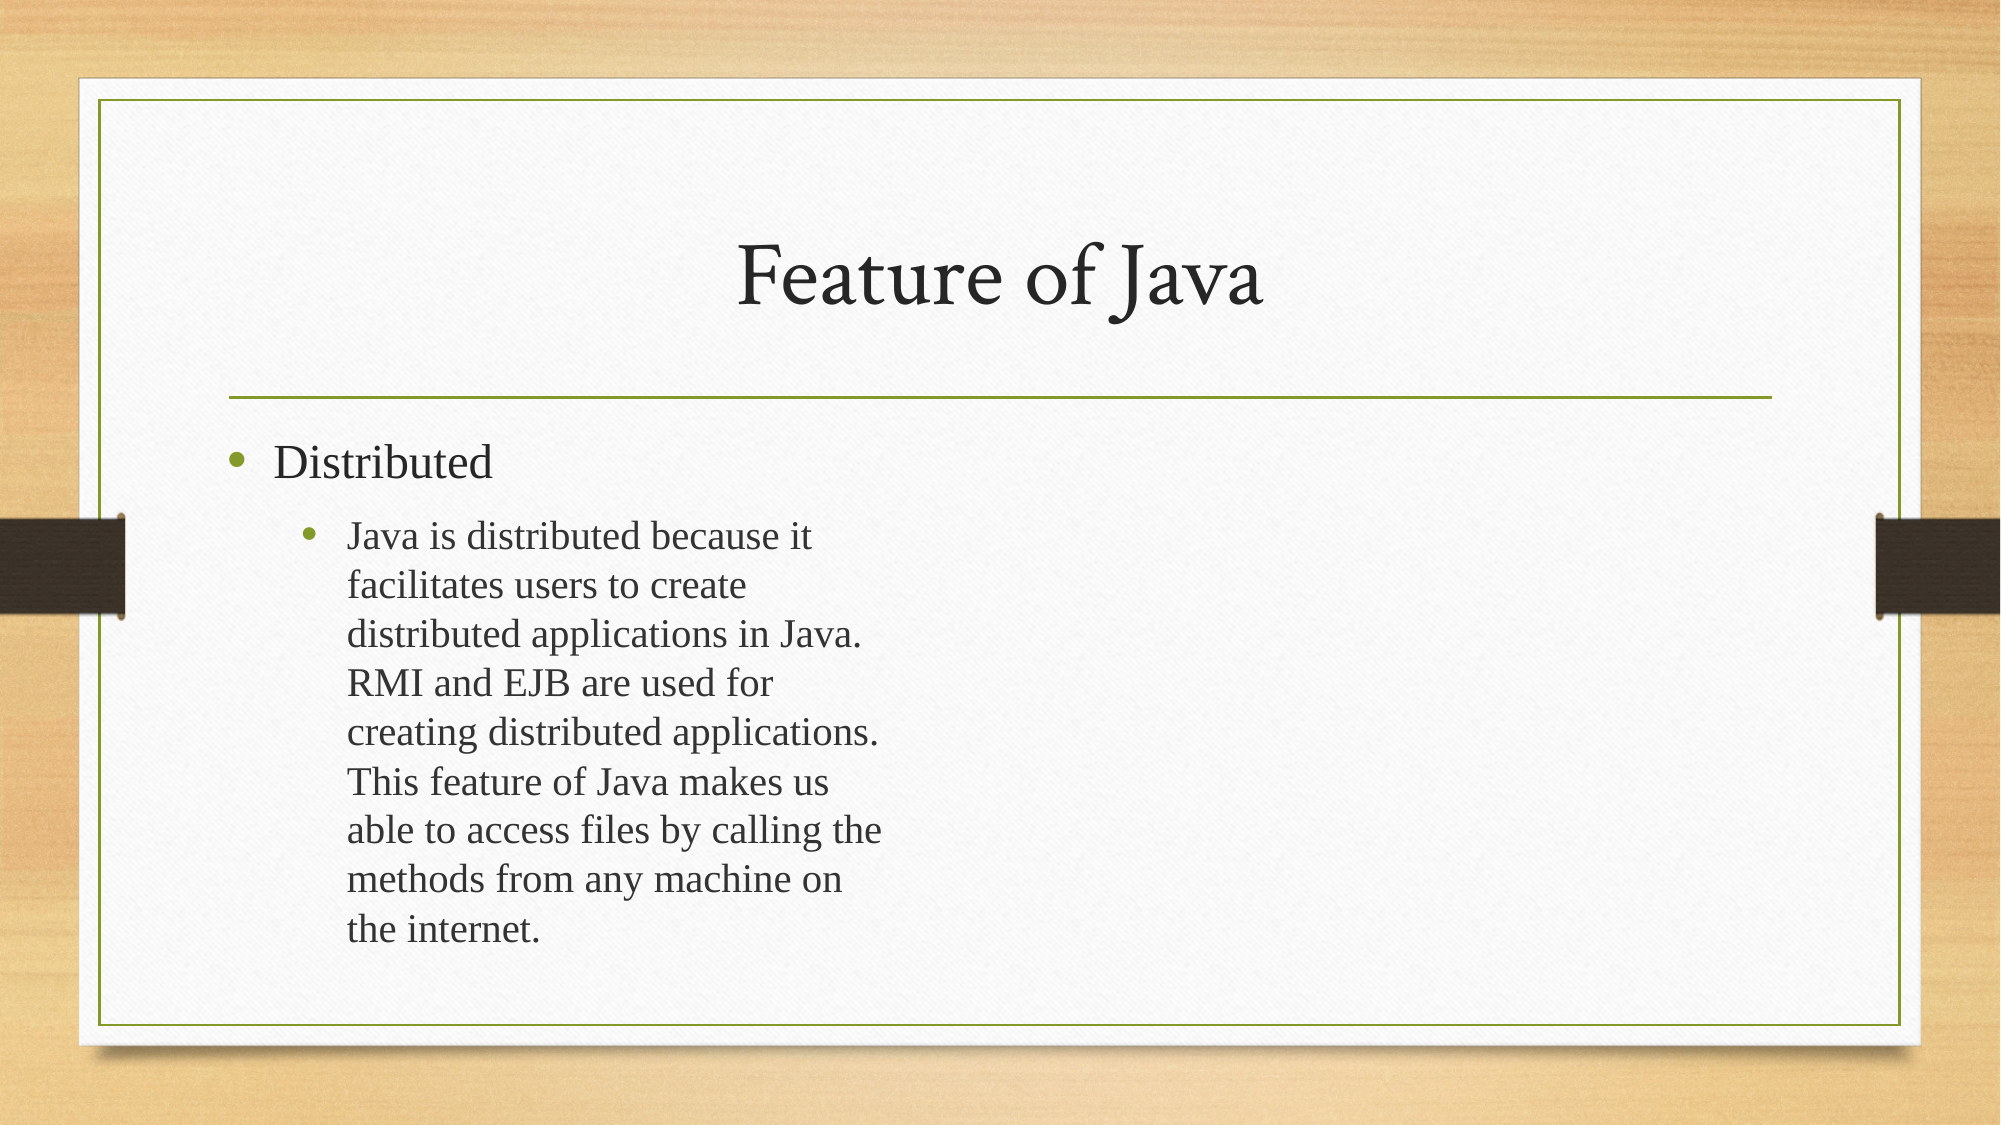

# Feature of Java
Distributed
Java is distributed because it facilitates users to create distributed applications in Java. RMI and EJB are used for creating distributed applications. This feature of Java makes us able to access files by calling the methods from any machine on the internet.